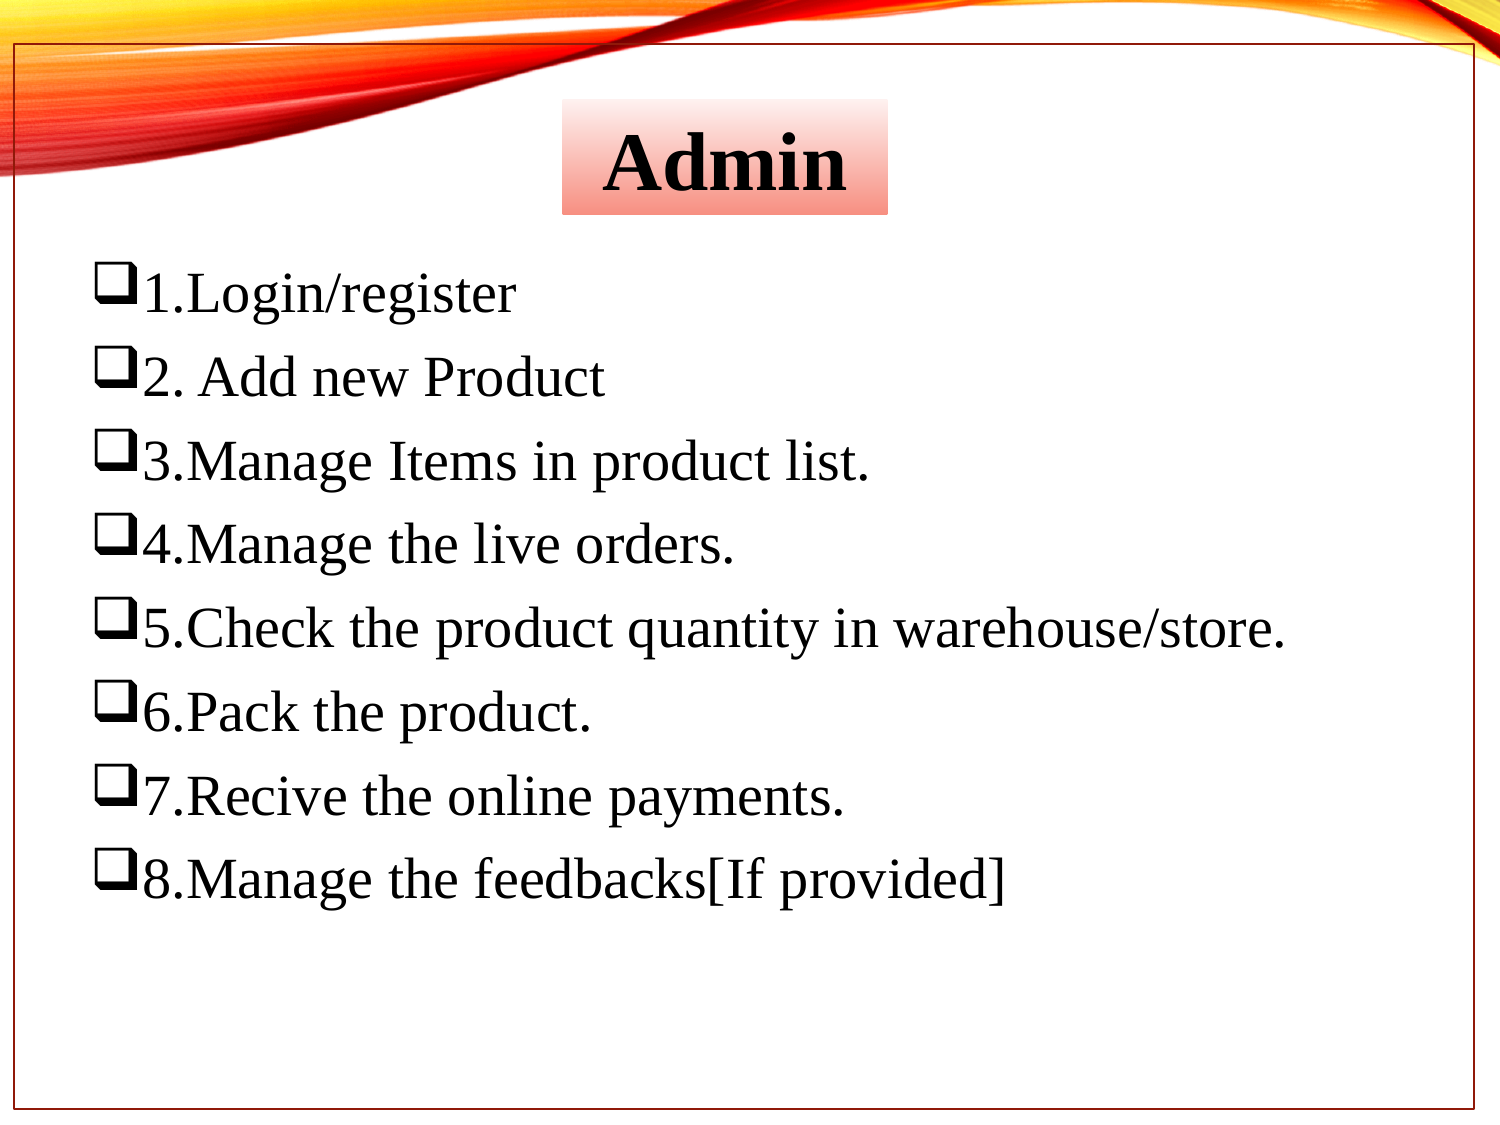

Admin
1.Login/register
2. Add new Product
3.Manage Items in product list.
4.Manage the live orders.
5.Check the product quantity in warehouse/store.
6.Pack the product.
7.Recive the online payments.
8.Manage the feedbacks[If provided]